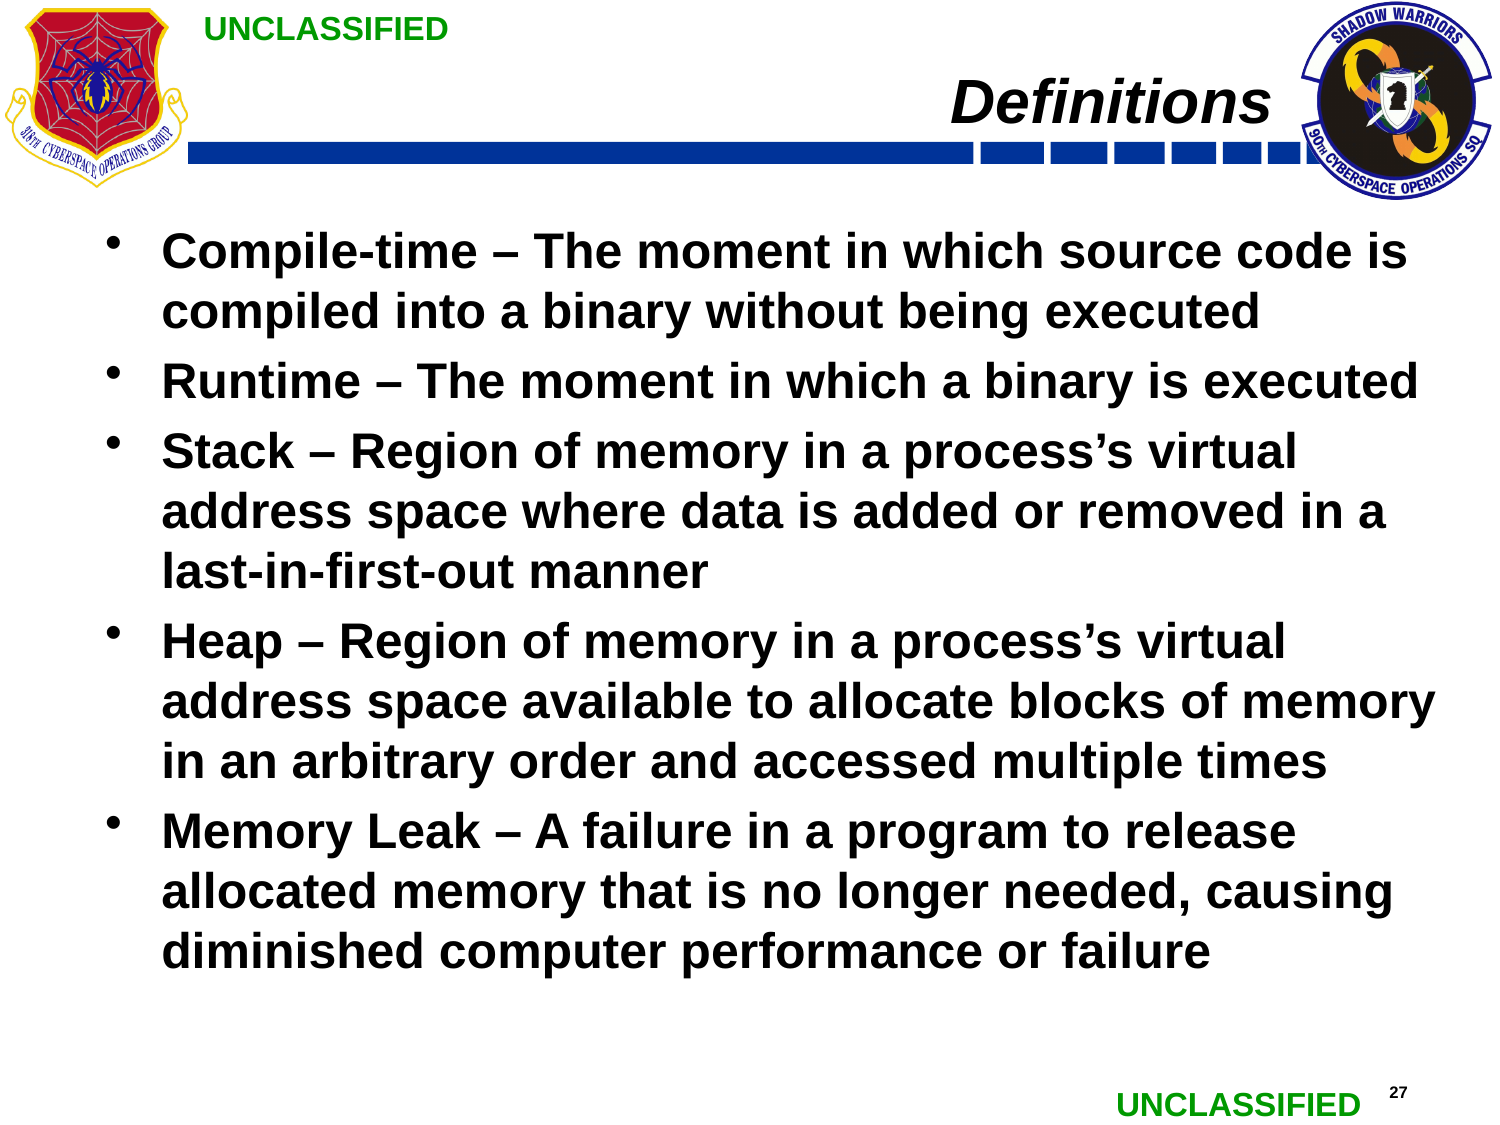

# Definitions
Compile-time – The moment in which source code is compiled into a binary without being executed
Runtime – The moment in which a binary is executed
Stack – Region of memory in a process’s virtual address space where data is added or removed in a last-in-first-out manner
Heap – Region of memory in a process’s virtual address space available to allocate blocks of memory in an arbitrary order and accessed multiple times
Memory Leak – A failure in a program to release allocated memory that is no longer needed, causing diminished computer performance or failure